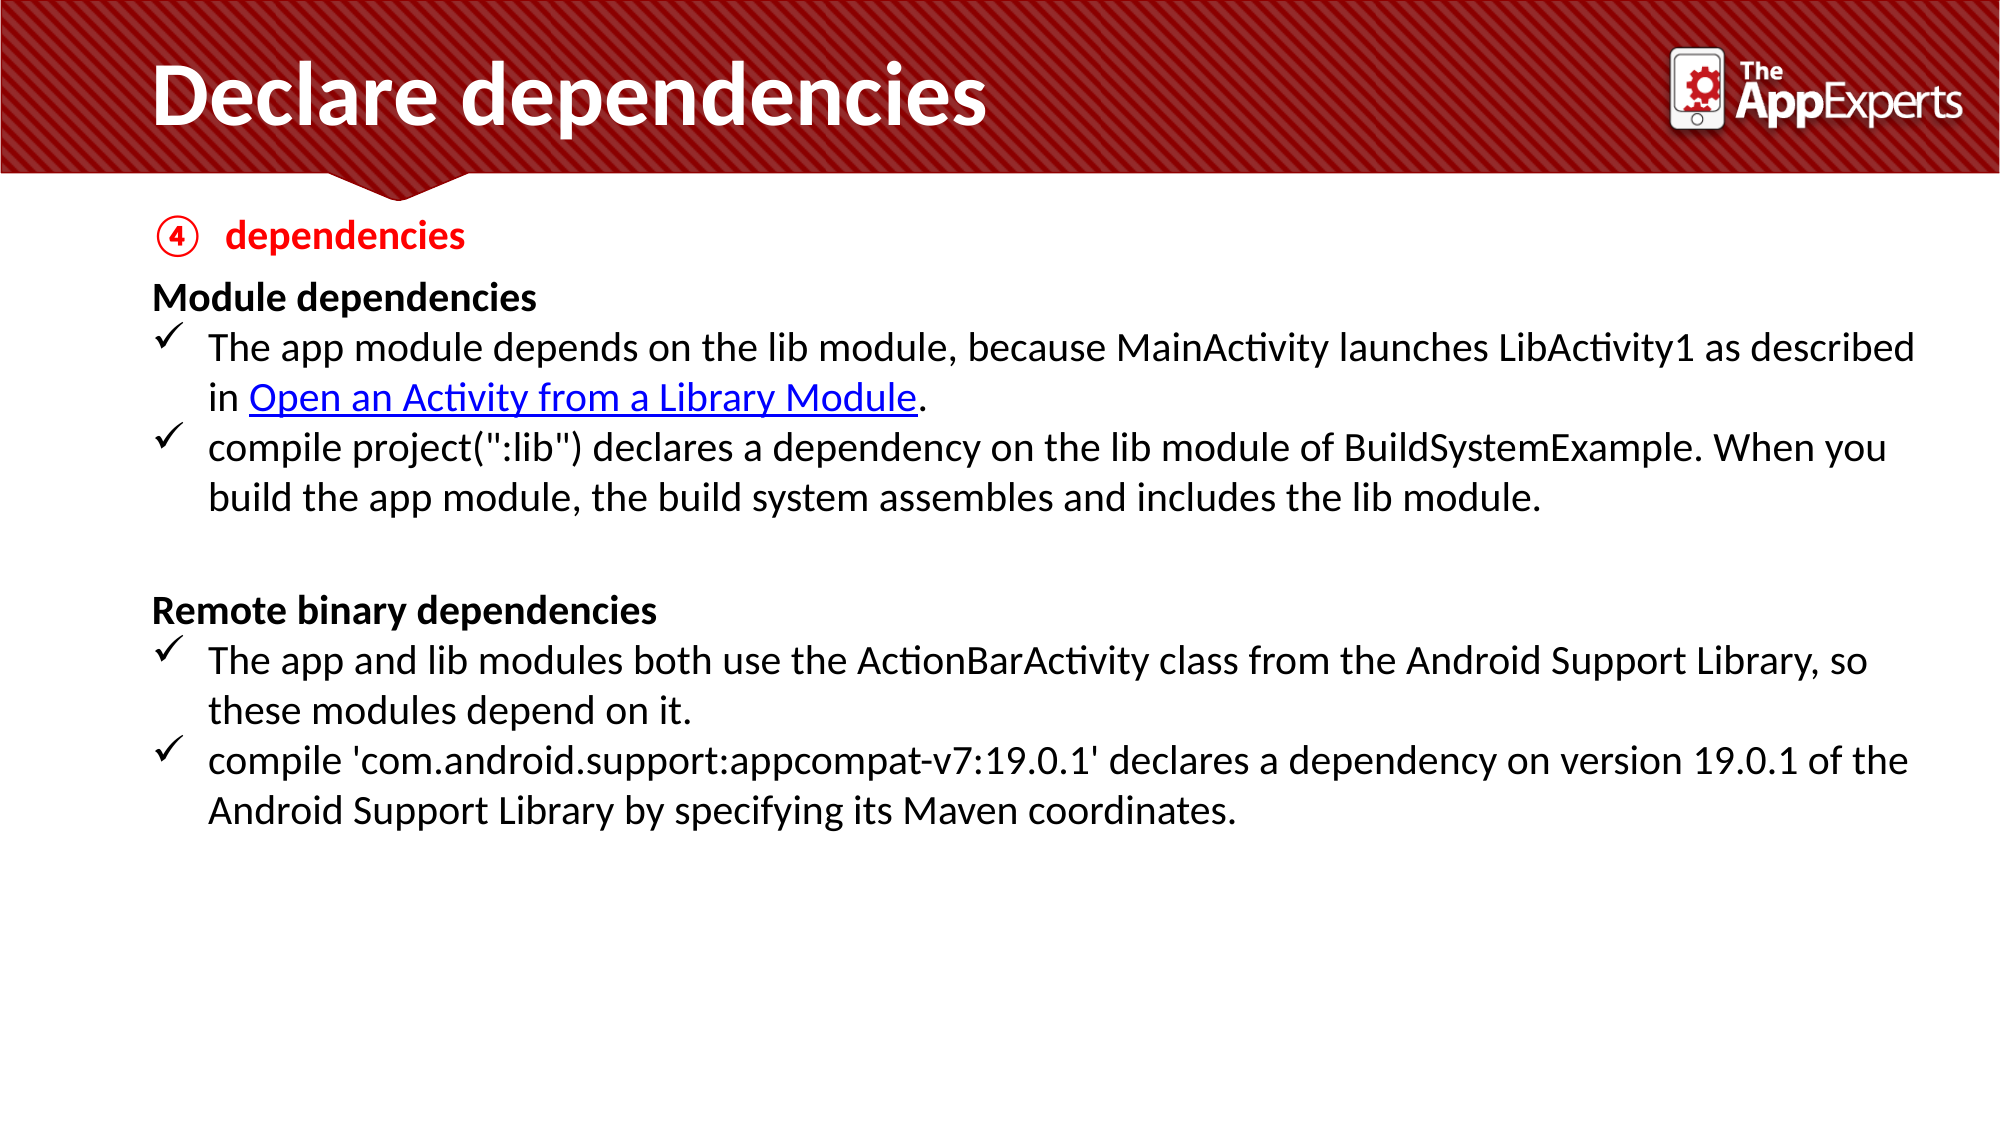

Declare dependencies
dependencies

Module dependencies
The app module depends on the lib module, because MainActivity launches LibActivity1 as described in Open an Activity from a Library Module.
compile project(":lib") declares a dependency on the lib module of BuildSystemExample. When you build the app module, the build system assembles and includes the lib module.

Remote binary dependencies
The app and lib modules both use the ActionBarActivity class from the Android Support Library, so these modules depend on it.
compile 'com.android.support:appcompat-v7:19.0.1' declares a dependency on version 19.0.1 of the Android Support Library by specifying its Maven coordinates.